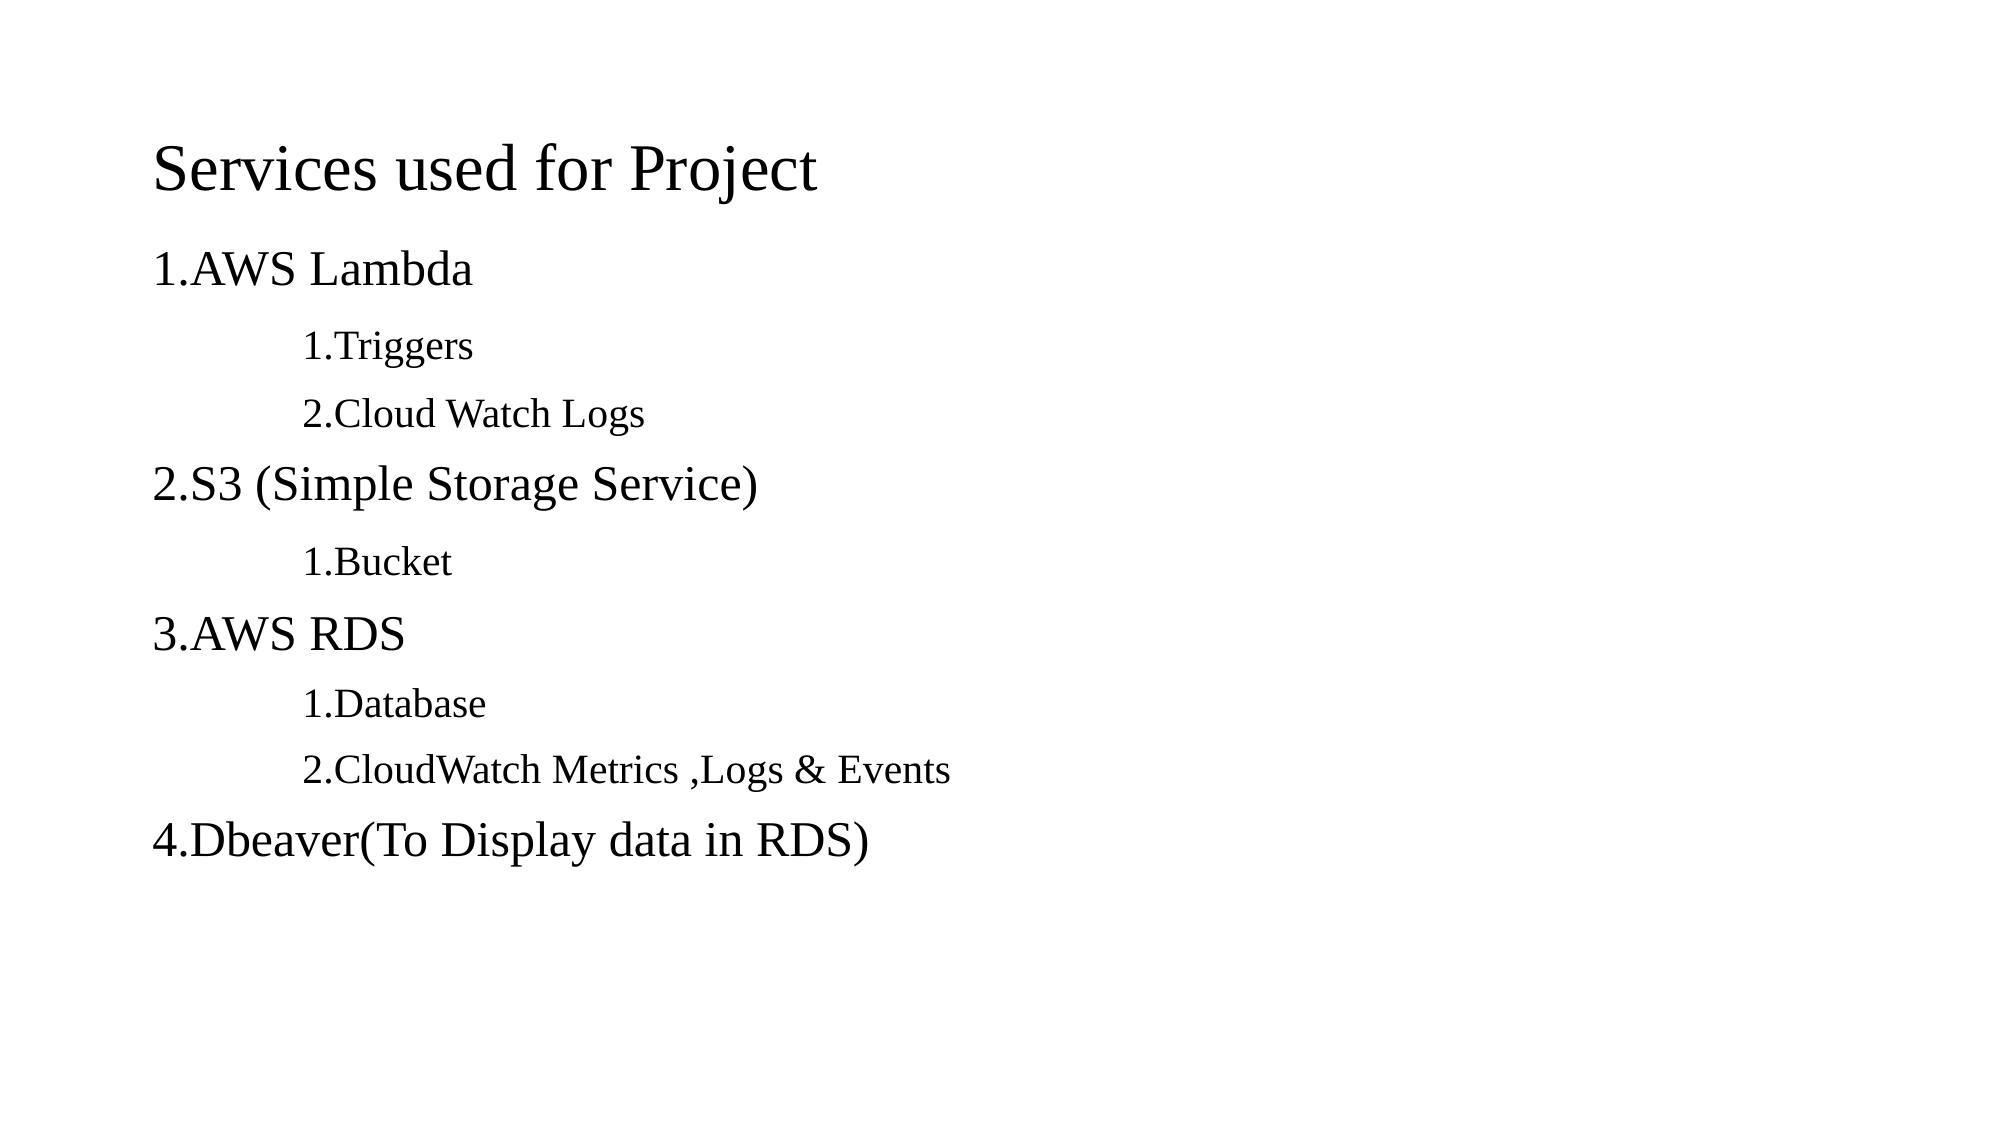

# Services used for Project
1.AWS Lambda
	1.Triggers
	2.Cloud Watch Logs
2.S3 (Simple Storage Service)
	1.Bucket
3.AWS RDS
	1.Database
	2.CloudWatch Metrics ,Logs & Events
4.Dbeaver(To Display data in RDS)